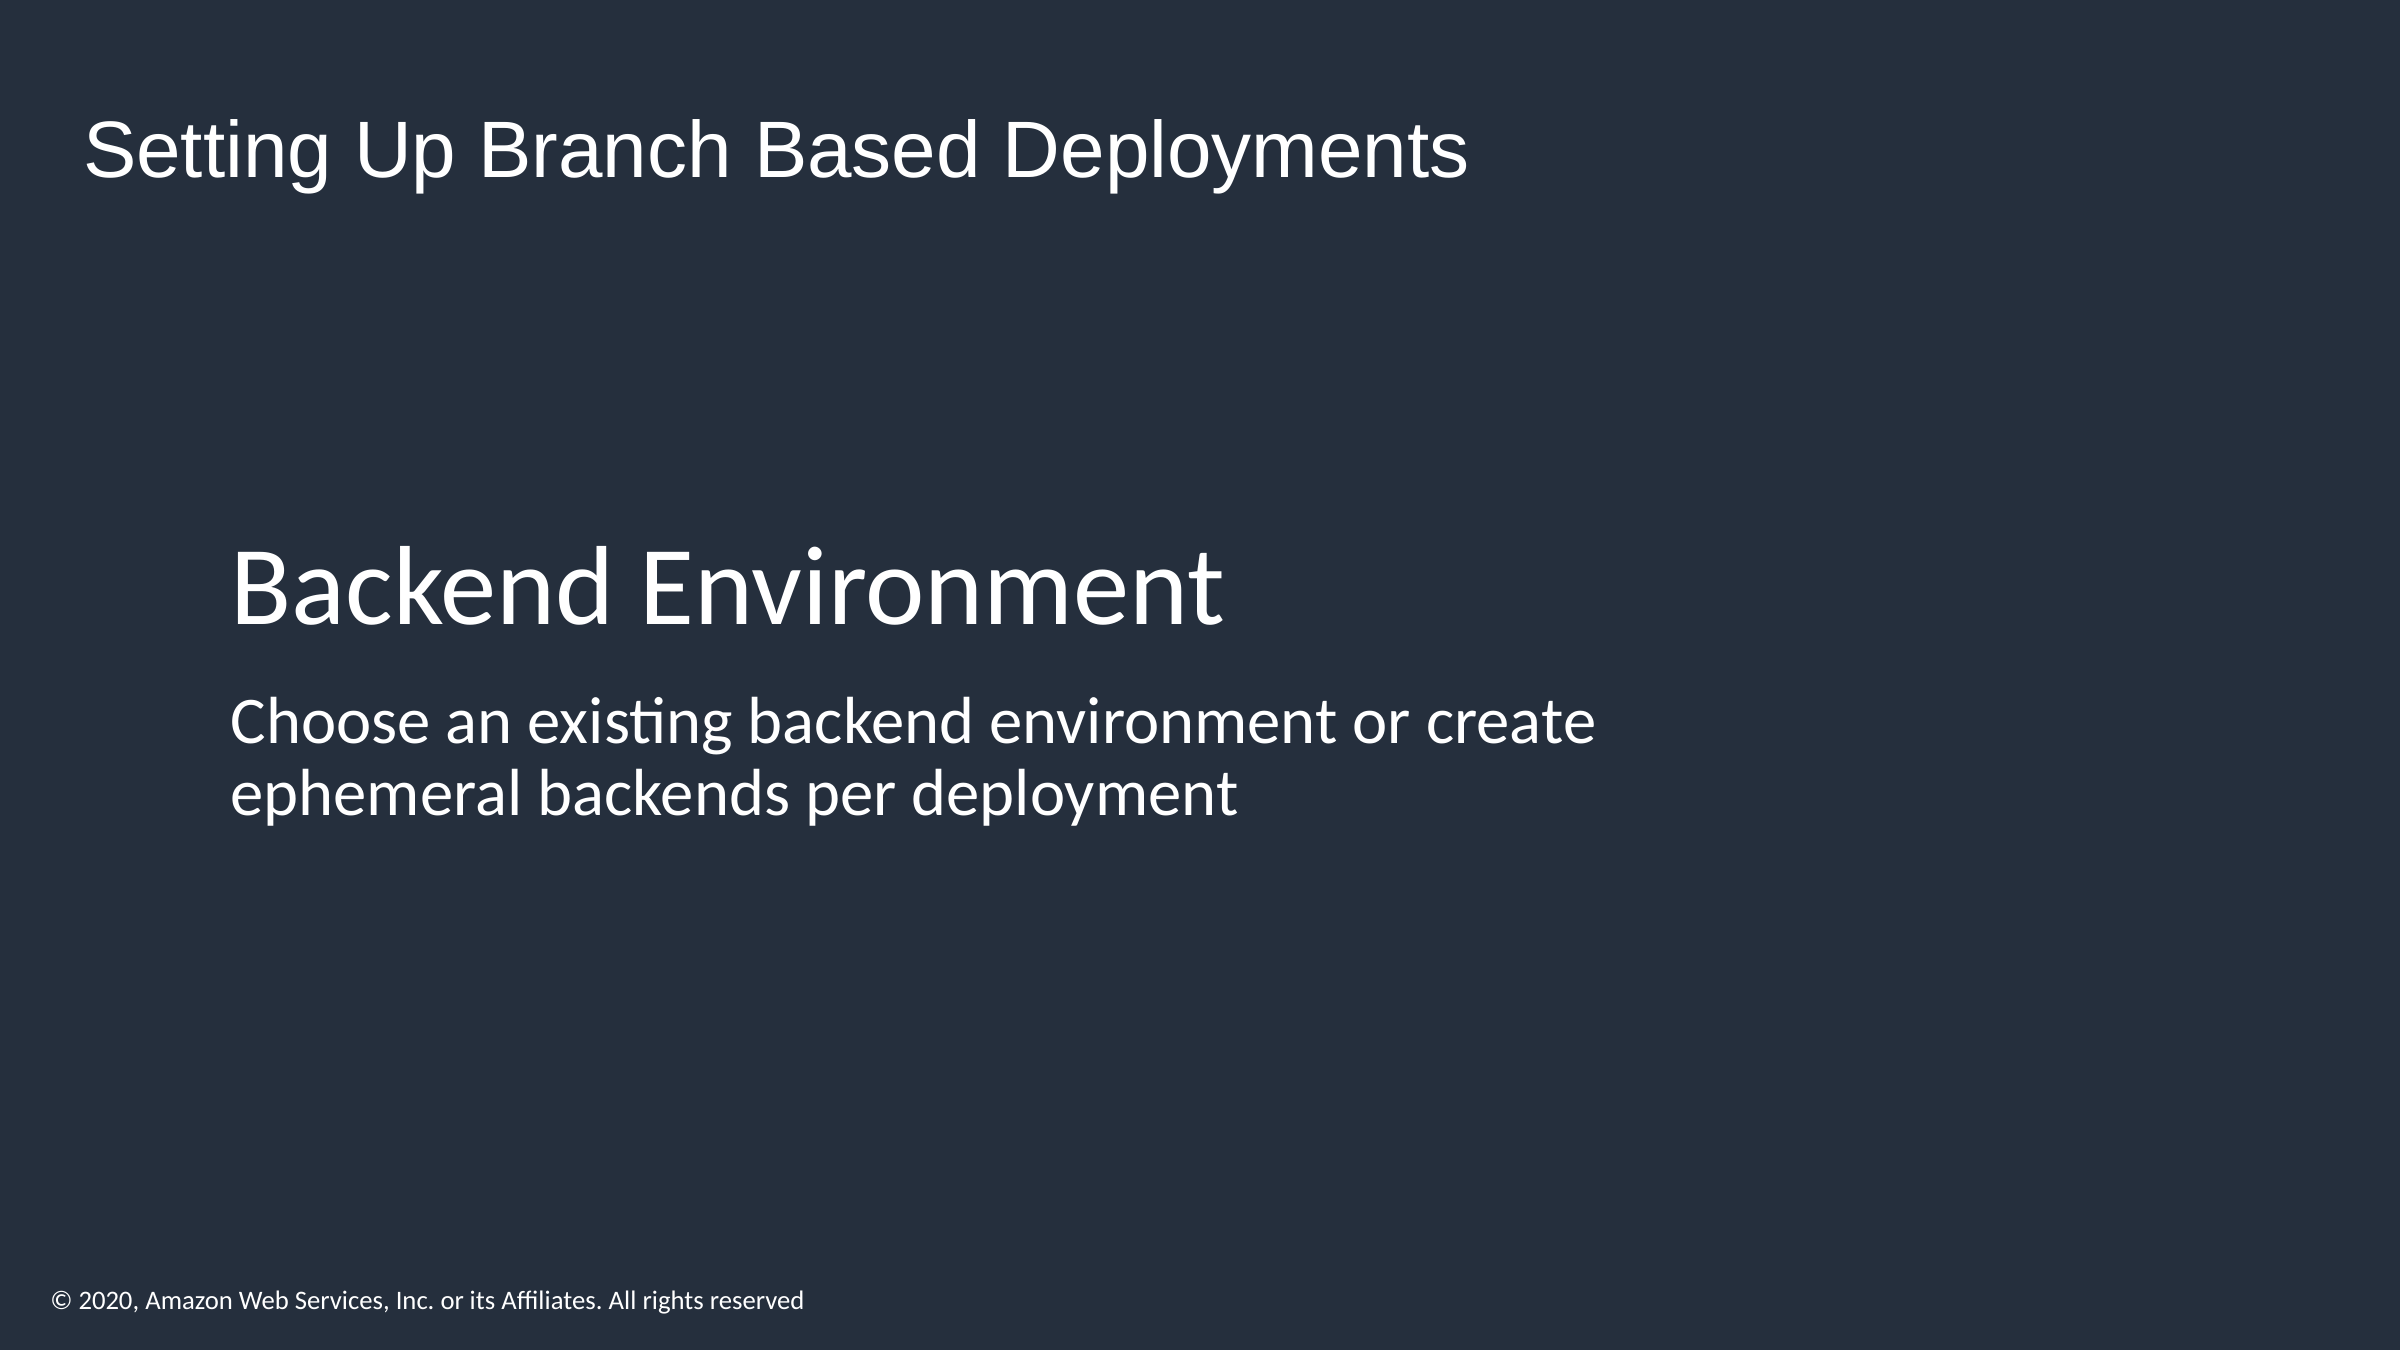

# Setting Up Branch Based Deployments
Backend Environment
Choose an existing backend environment or create ephemeral backends per deployment